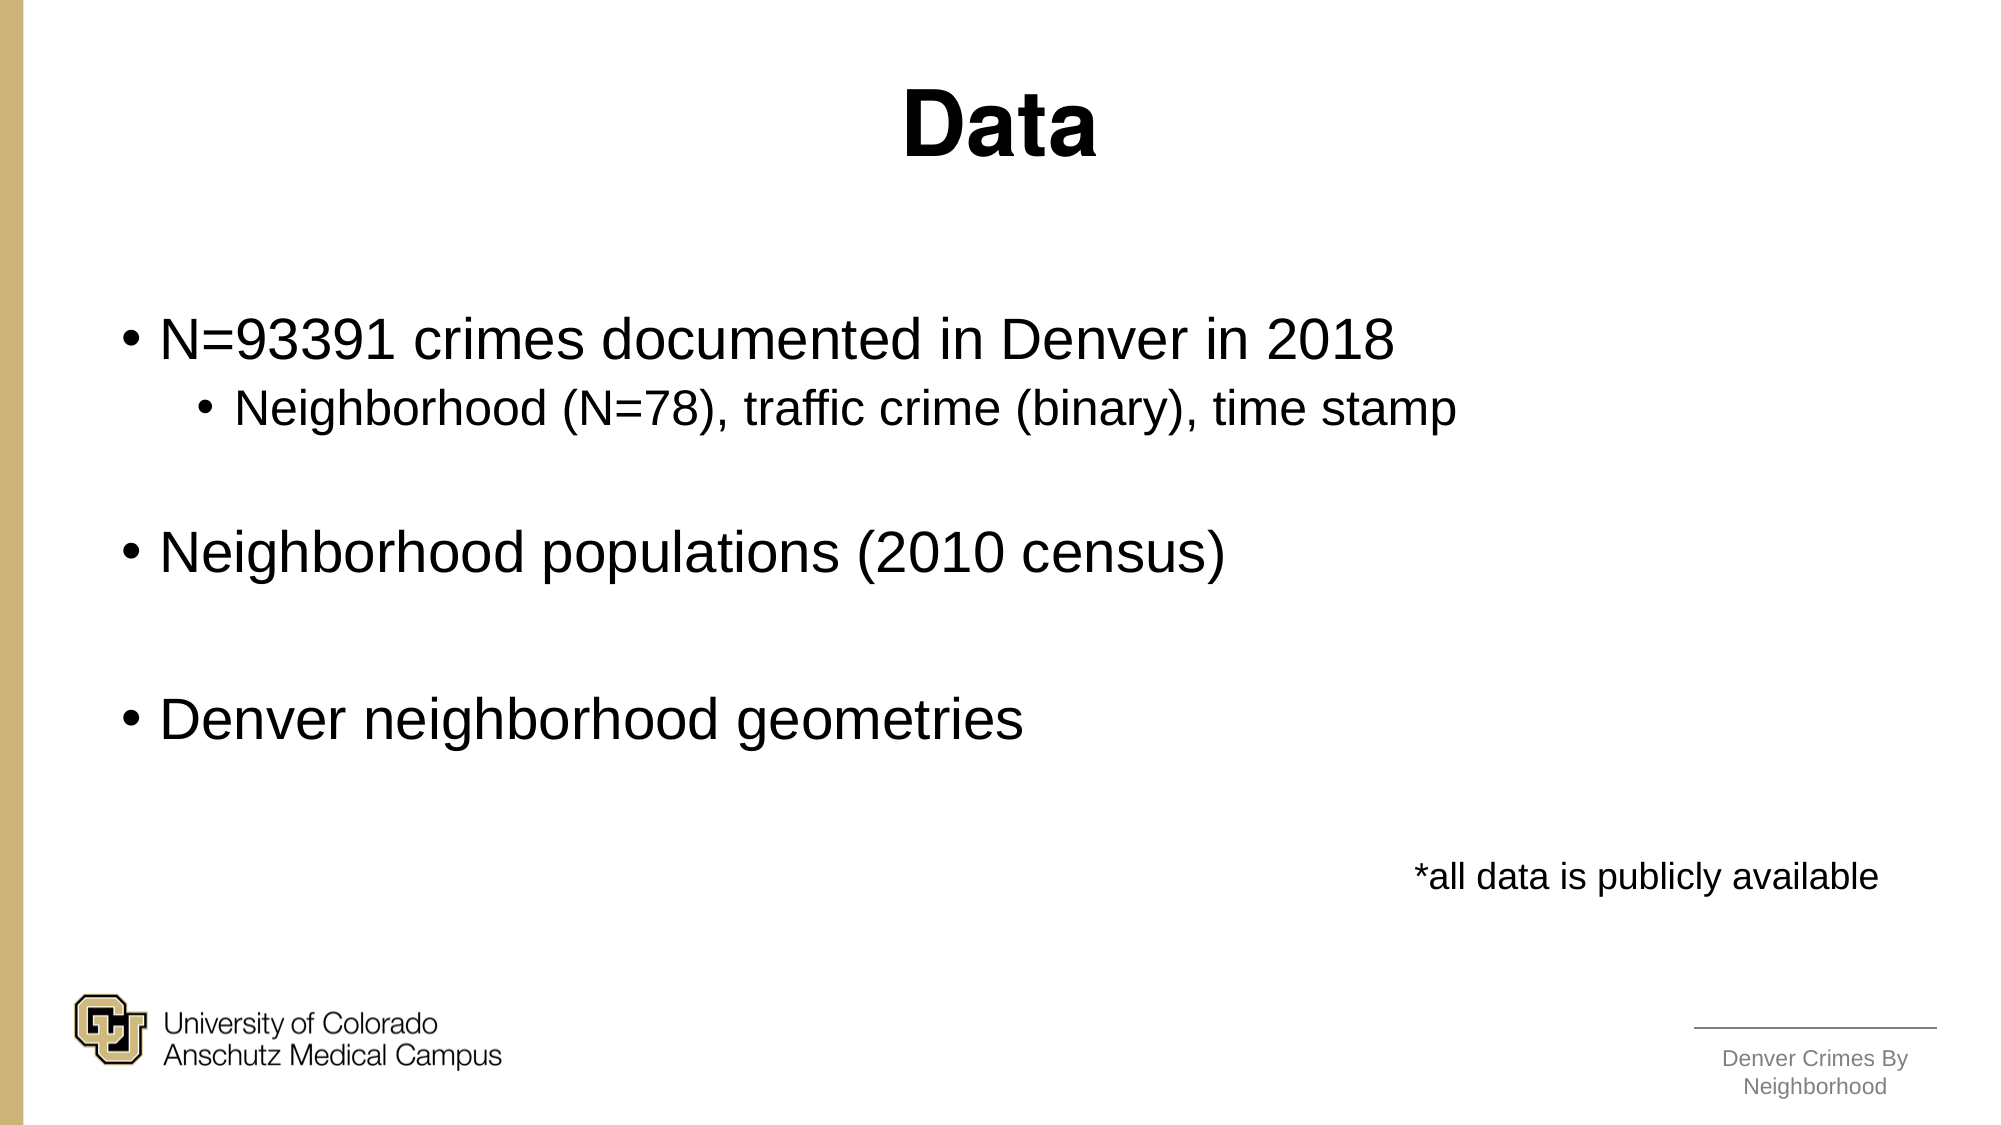

Data
N=93391 crimes documented in Denver in 2018
Neighborhood (N=78), traffic crime (binary), time stamp

Neighborhood populations (2010 census)

Denver neighborhood geometries

*all data is publicly available